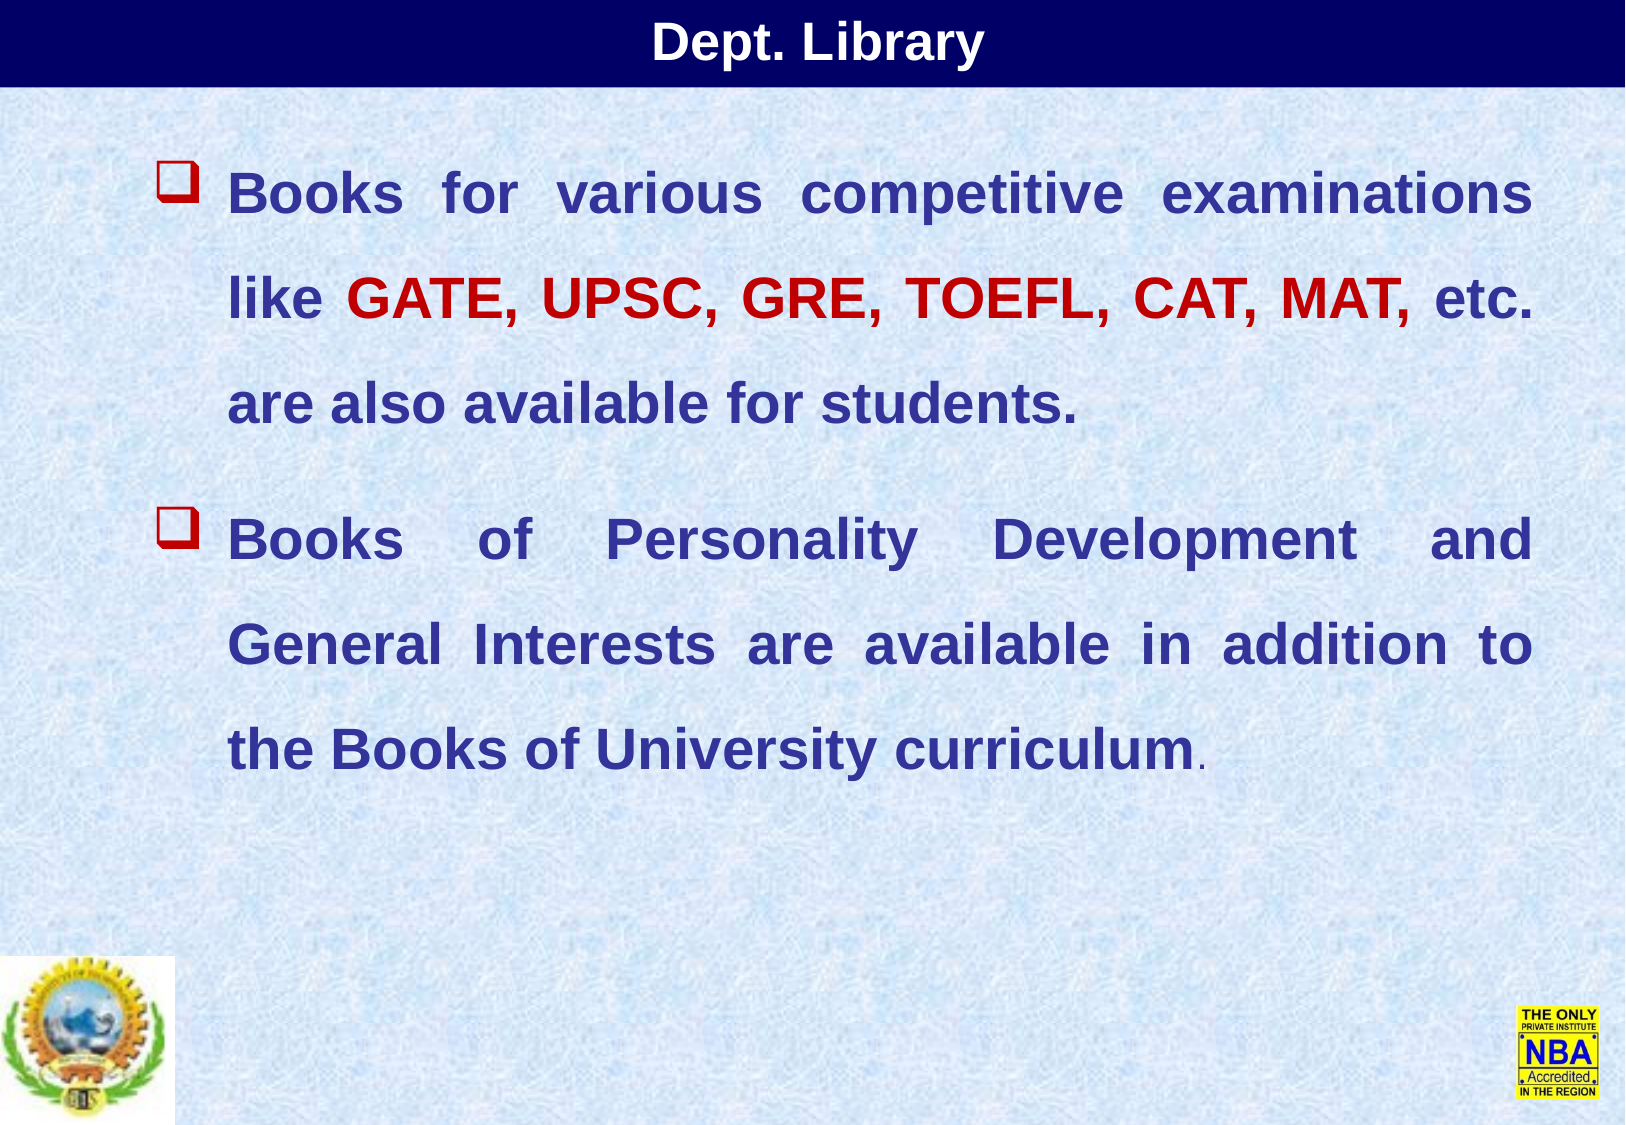

Dept. Library
Books for various competitive examinations like GATE, UPSC, GRE, TOEFL, CAT, MAT, etc. are also available for students.
Books of Personality Development and General Interests are available in addition to the Books of University curriculum.